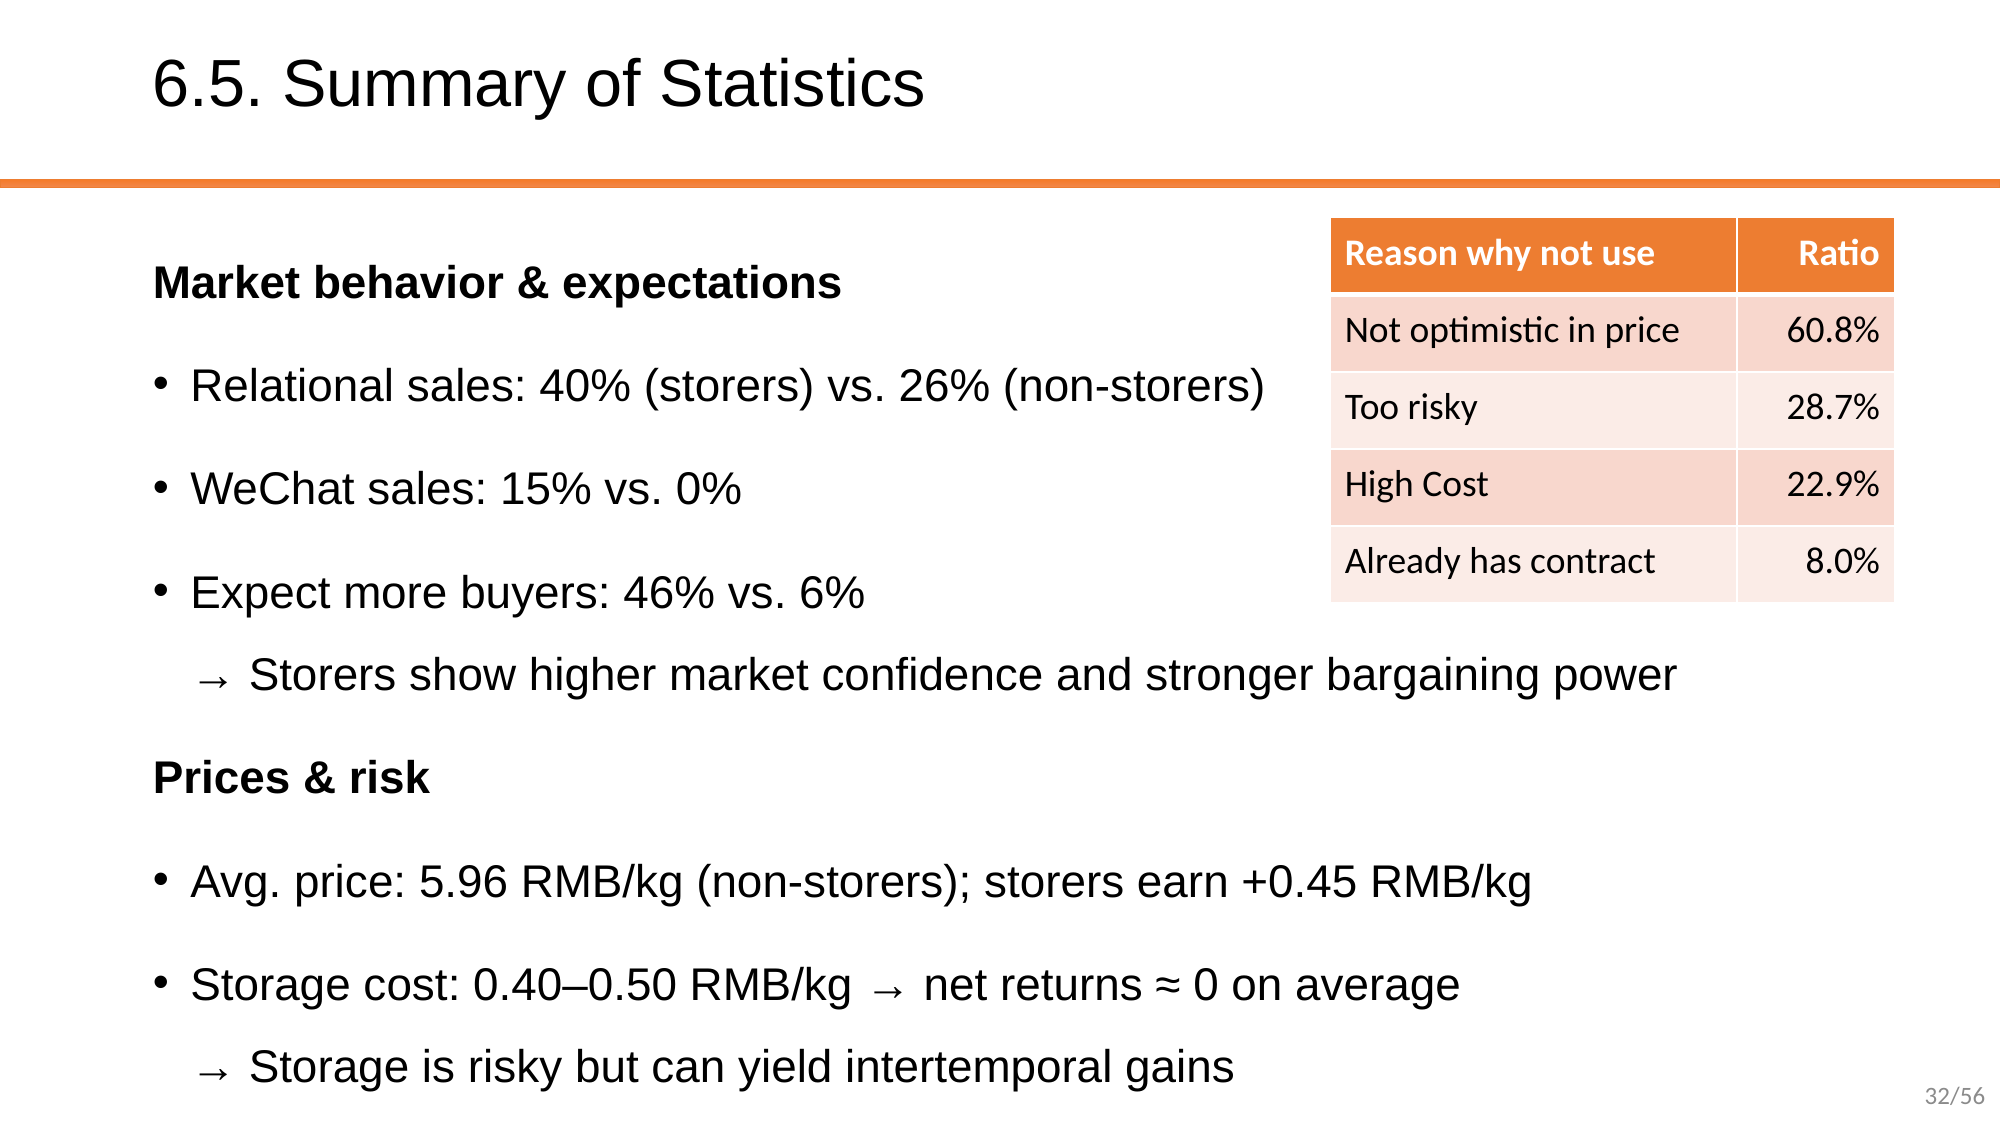

# 6.5. Summary of Statistics
Market behavior & expectations
Relational sales: 40% (storers) vs. 26% (non-storers)
WeChat sales: 15% vs. 0%
Expect more buyers: 46% vs. 6%
→ Storers show higher market confidence and stronger bargaining power
Prices & risk
Avg. price: 5.96 RMB/kg (non-storers); storers earn +0.45 RMB/kg
Storage cost: 0.40–0.50 RMB/kg → net returns ≈ 0 on average
→ Storage is risky but can yield intertemporal gains
| Reason why not use | Ratio |
| --- | --- |
| Not optimistic in price | 60.8% |
| Too risky | 28.7% |
| High Cost | 22.9% |
| Already has contract | 8.0% |